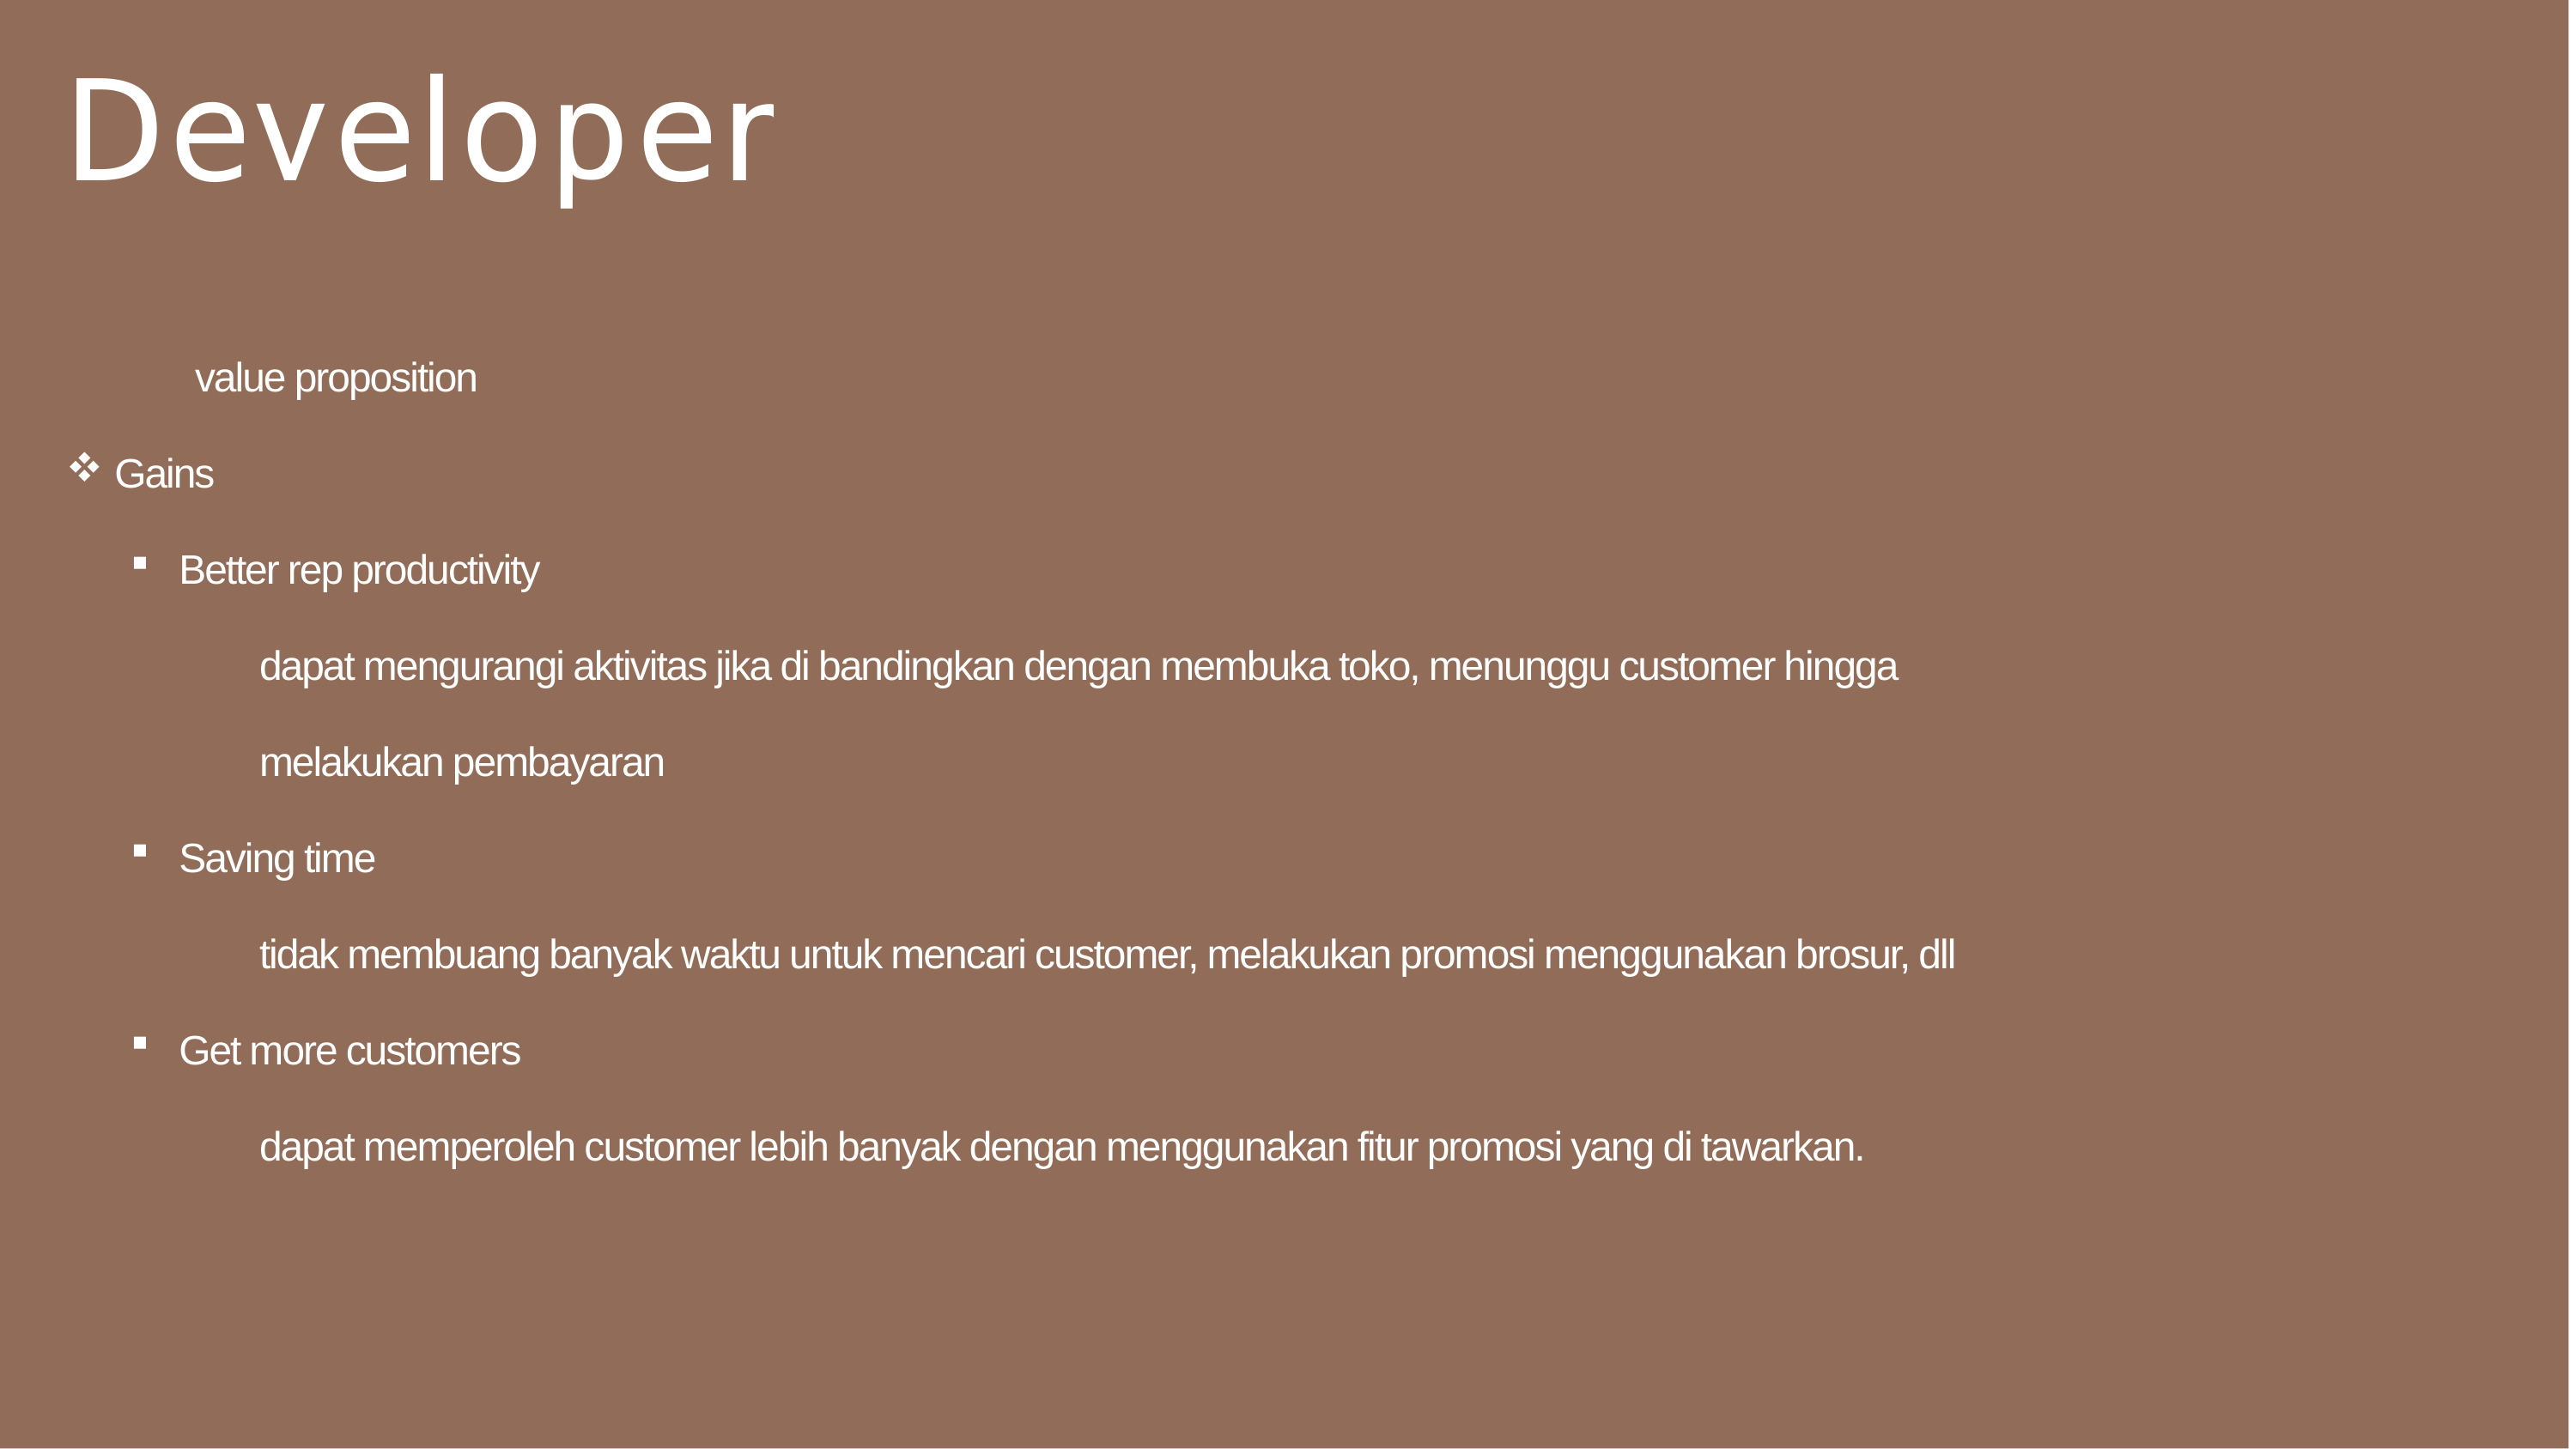

Developer

	value proposition
Gains
Better rep productivity
	dapat mengurangi aktivitas jika di bandingkan dengan membuka toko, menunggu customer hingga
	melakukan pembayaran
Saving time
	tidak membuang banyak waktu untuk mencari customer, melakukan promosi menggunakan brosur, dll
Get more customers
	dapat memperoleh customer lebih banyak dengan menggunakan fitur promosi yang di tawarkan.